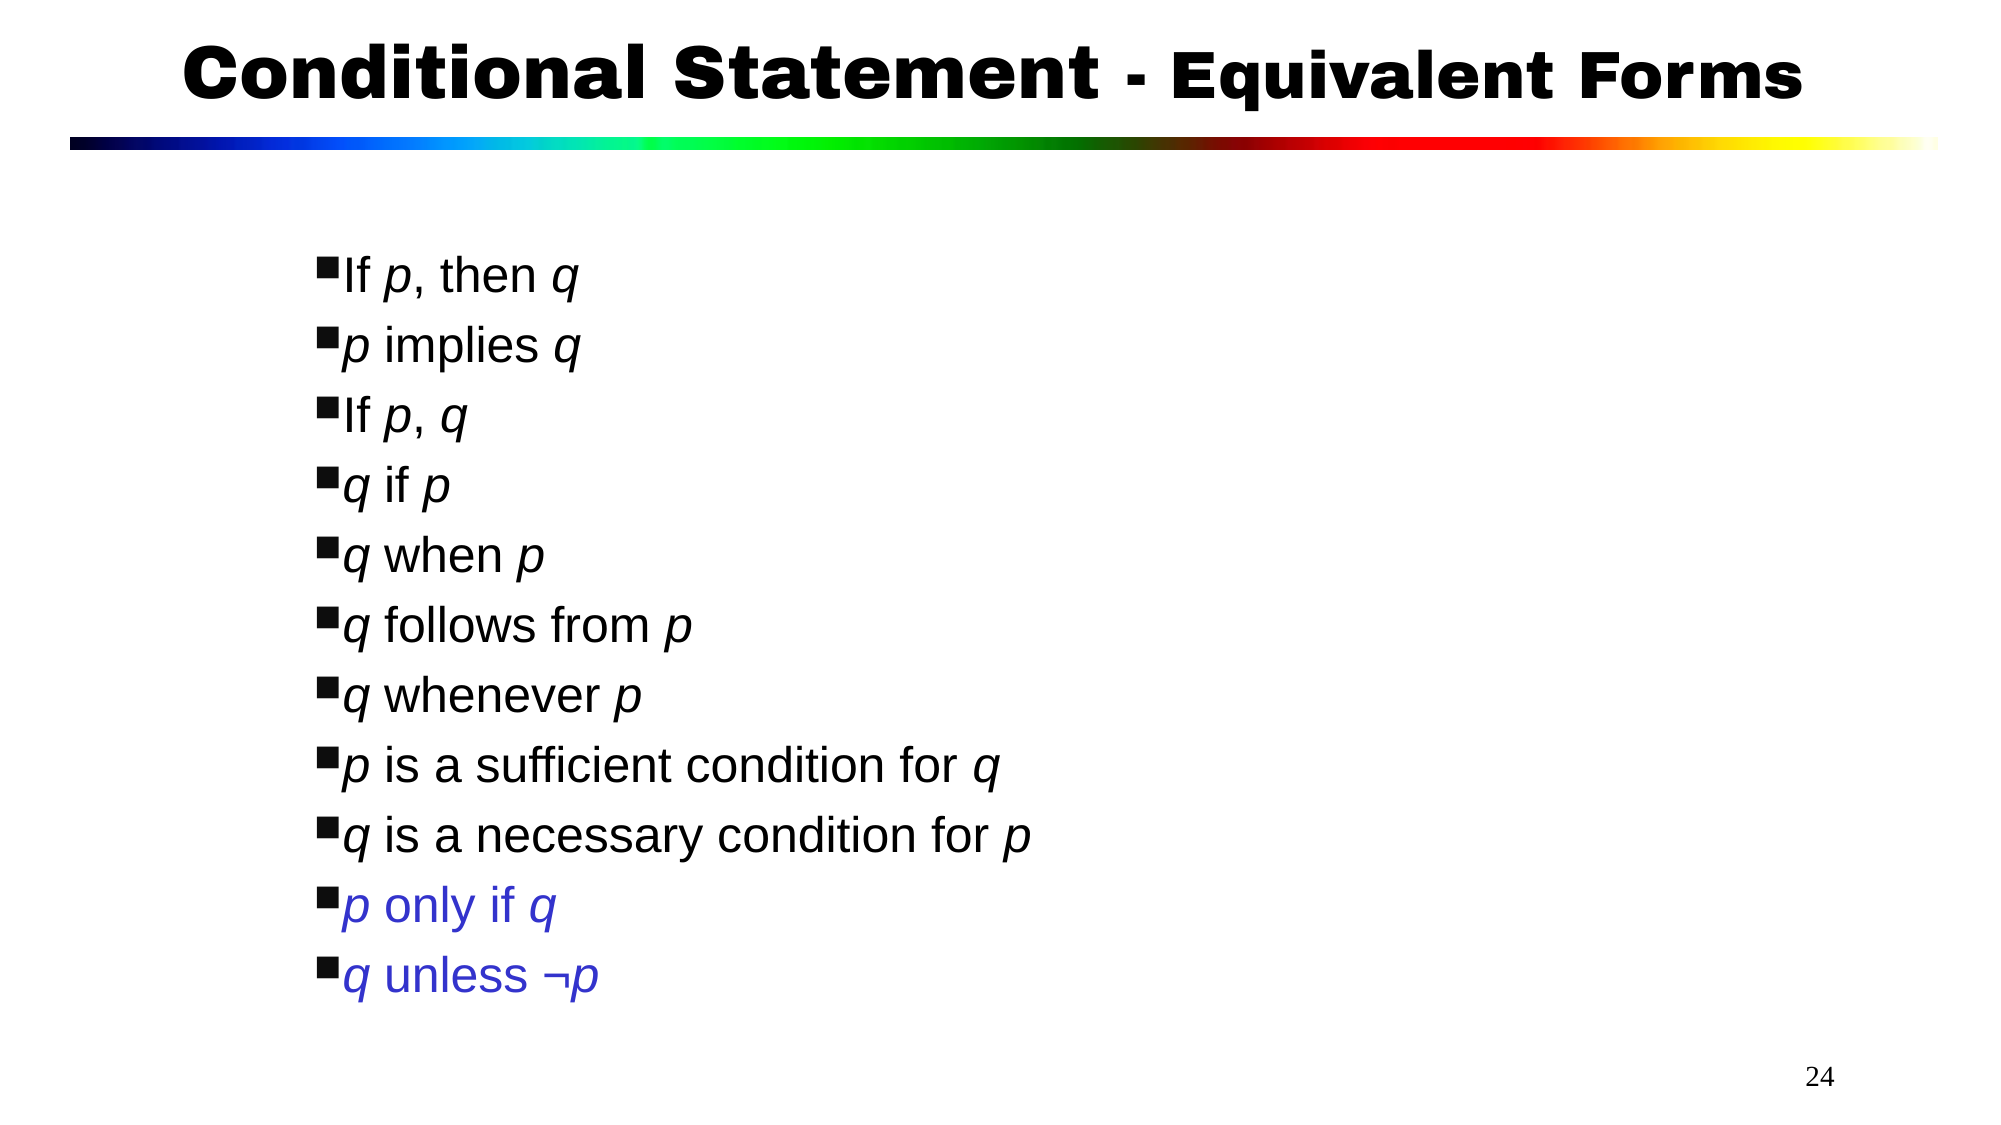

# Conditional Statement - Equivalent Forms
If p, then q
p implies q
If p, q
q if p
q when p
q follows from p
q whenever p
p is a sufficient condition for q
q is a necessary condition for p
p only if q
q unless ¬p

24